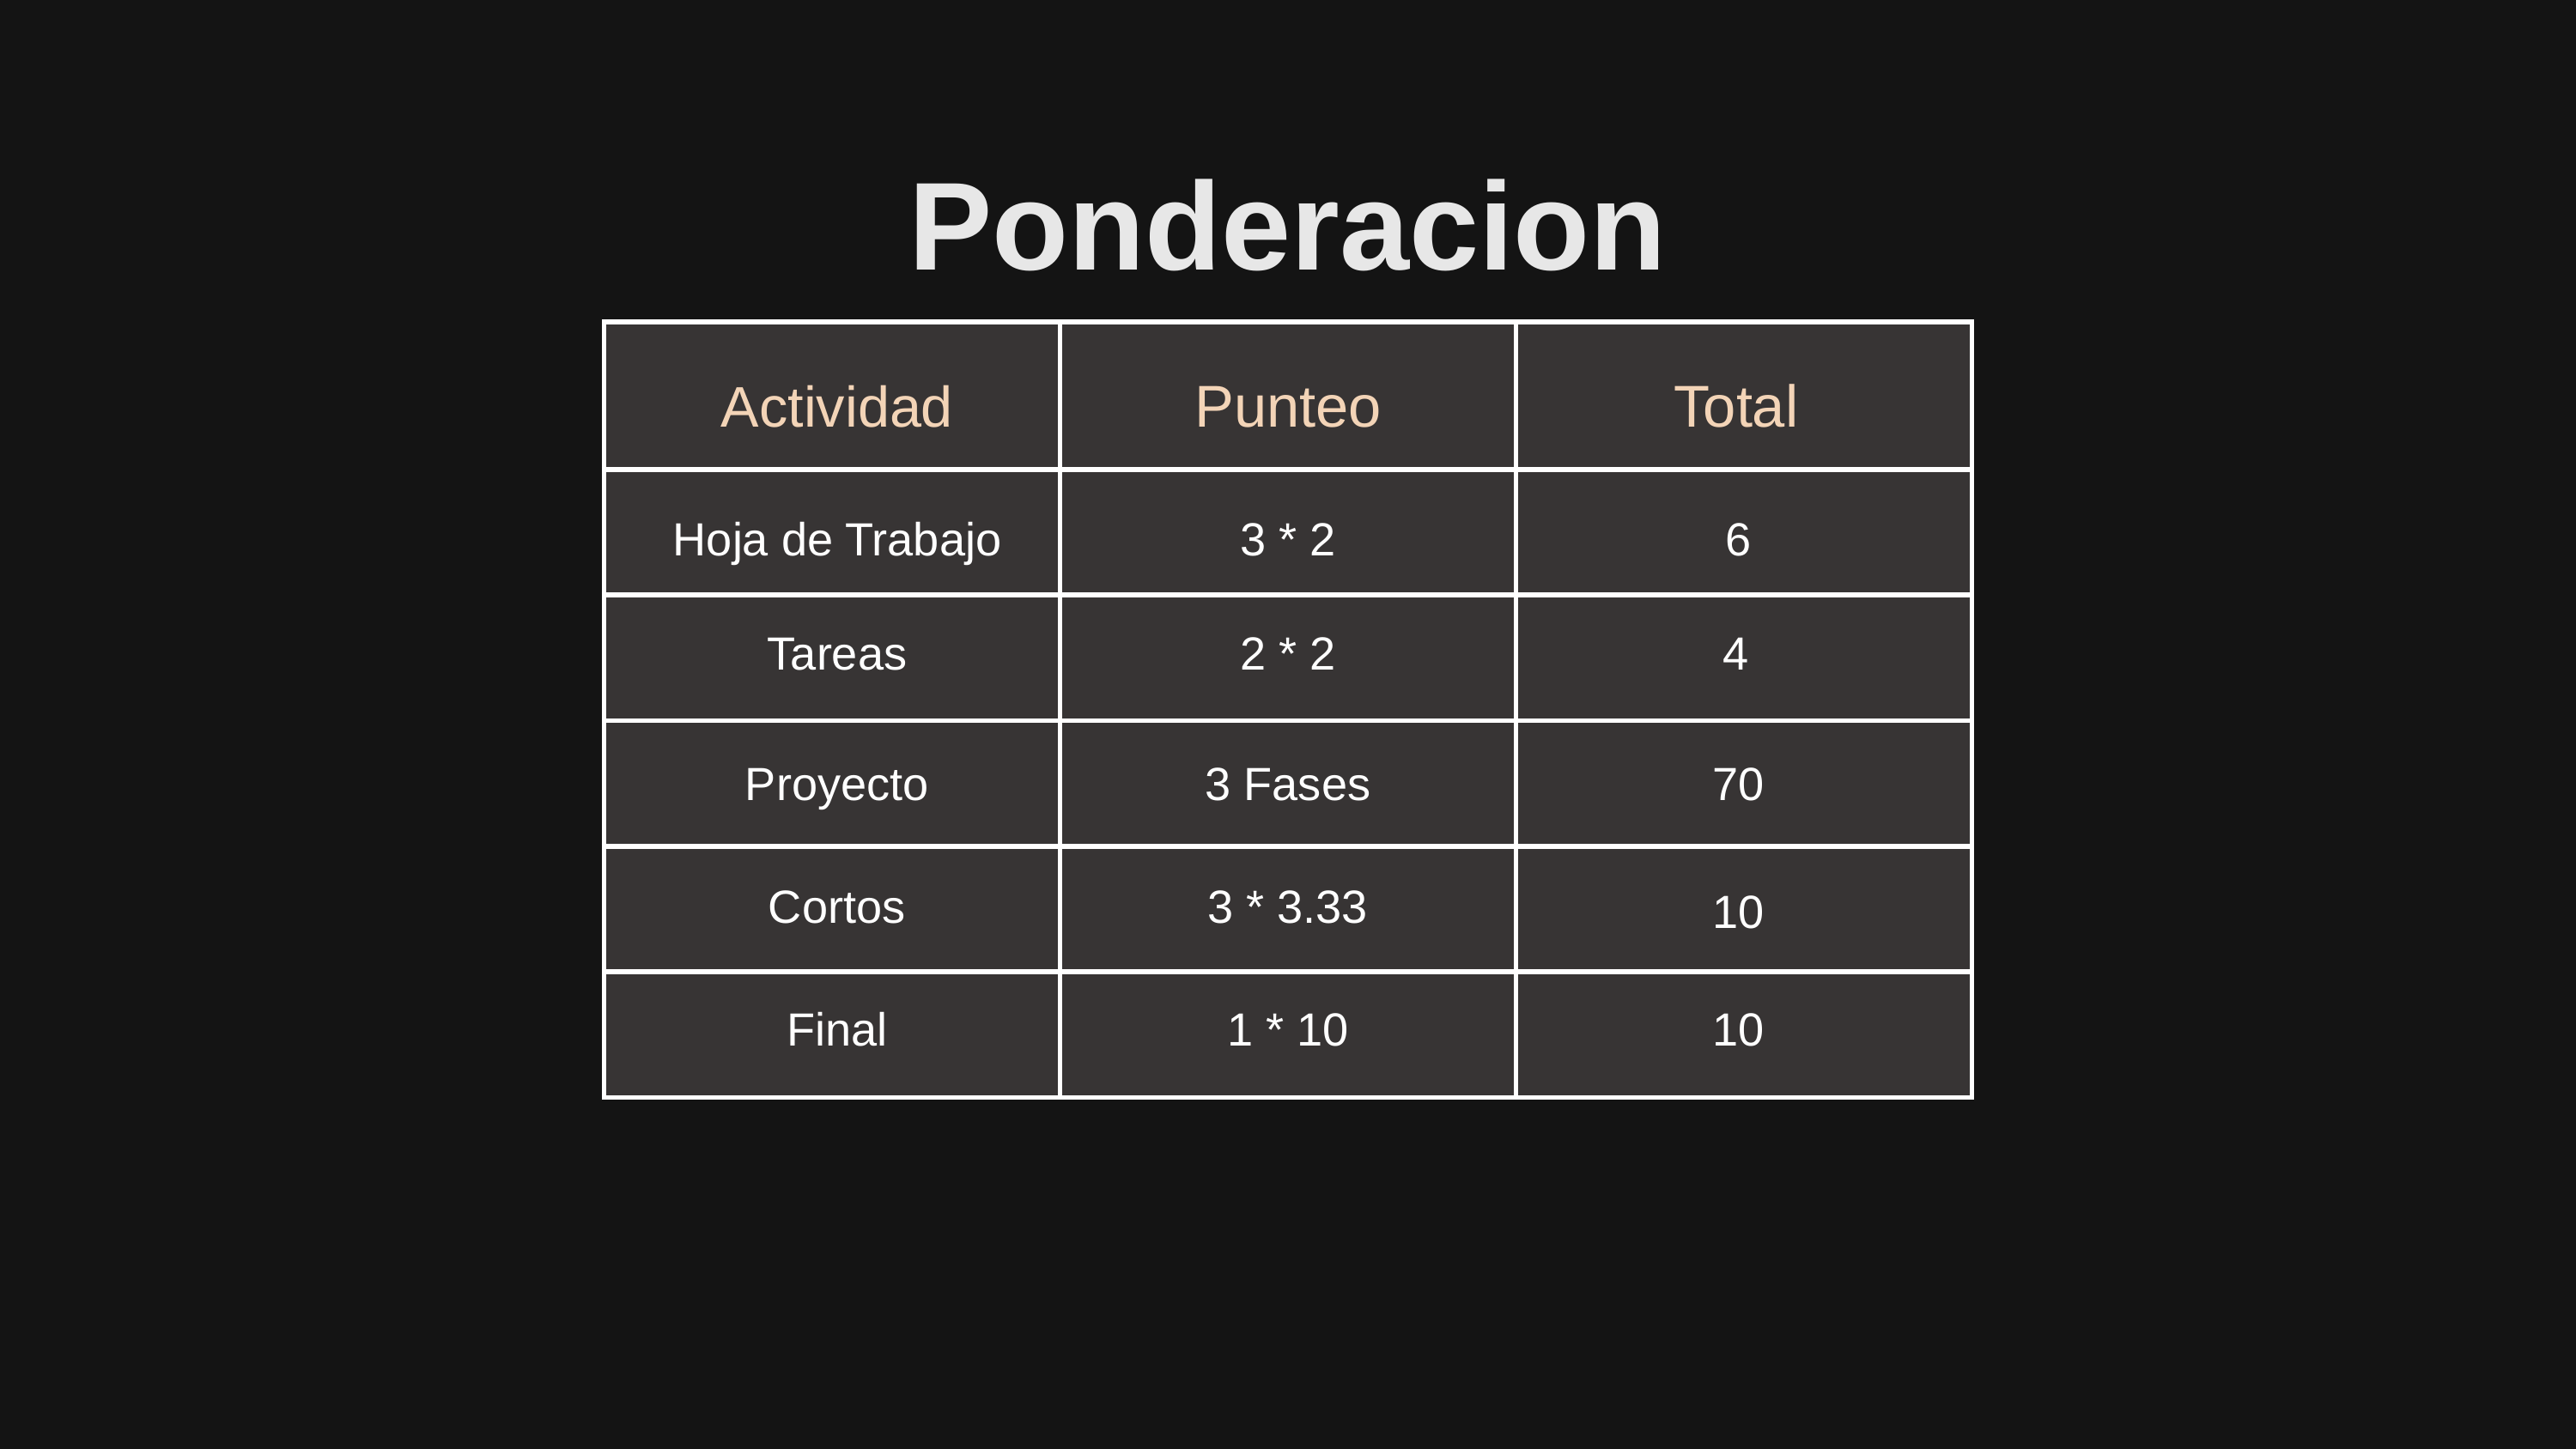

Ponderacion
|  |  |  |
| --- | --- | --- |
|  |  |  |
|  |  |  |
|  |  |  |
|  |  |  |
|  |  |  |
Punteo
Total
Actividad
Hoja de Trabajo
3 * 2
6
Tareas
2 * 2
4
Proyecto
3 Fases
70
Cortos
3 * 3.33
10
Final
1 * 10
10